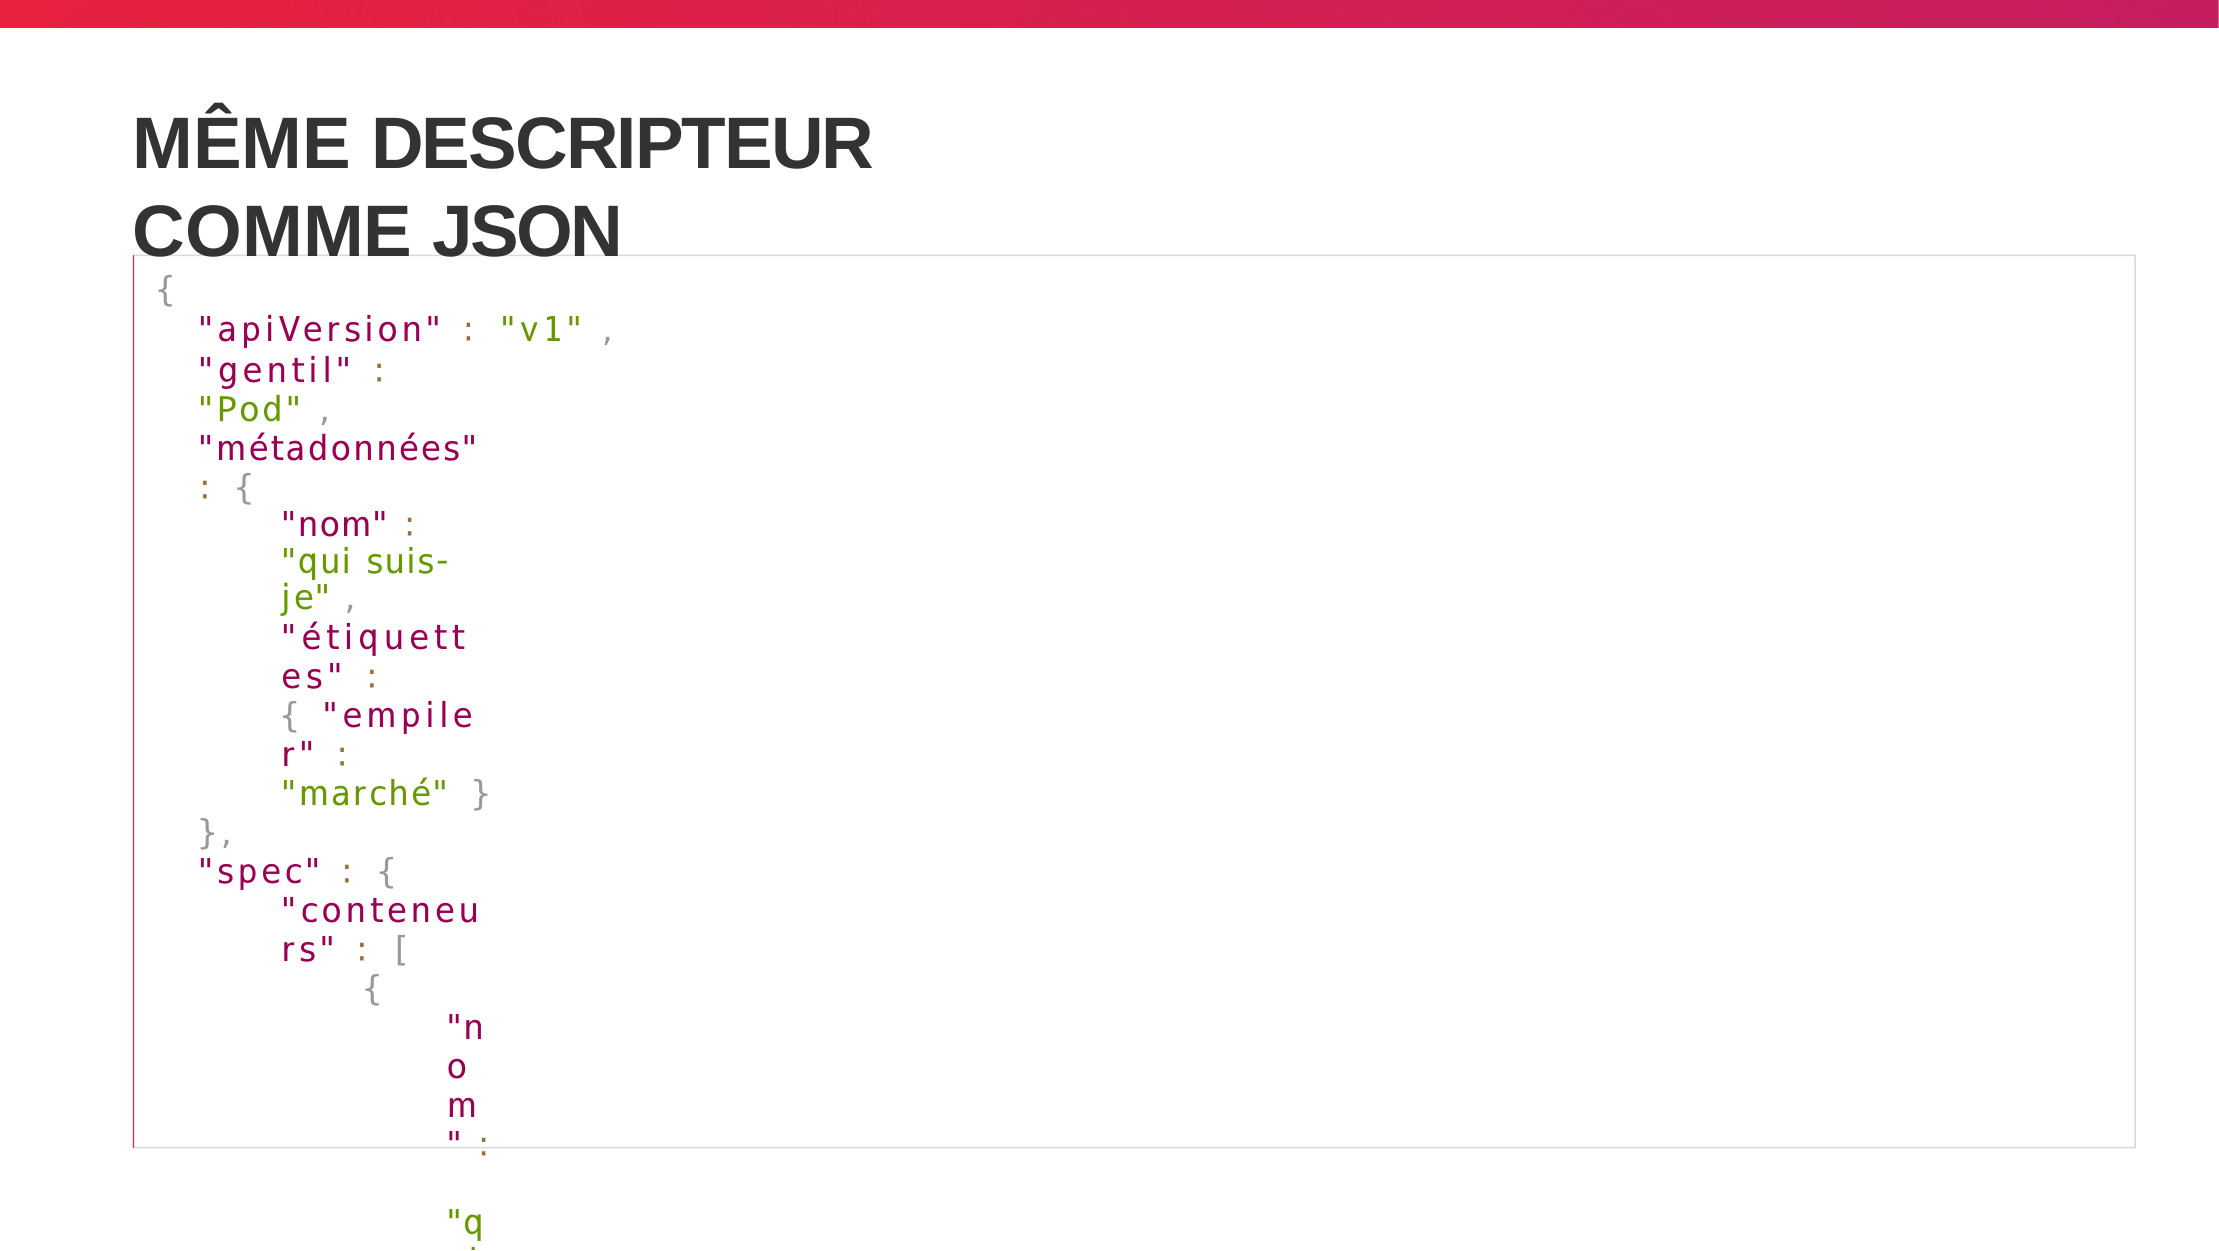

# MÊME DESCRIPTEUR COMME JSON

{
"apiVersion" :  "v1" ,
"gentil" : "Pod" , "métadonnées" :  {
"nom" : "qui suis-je" ,
"étiquettes" : { "empiler" : "marché" }
},
"spec" : {
"conteneurs" :  [
{
"nom" : "qui suis-je" ,
"image" : "traefik/whoami:v1.10" , "imagePullPolicy" :  "Toujours" , "ports" :  [
{ "containerPort" : 80 },
{ "containerPort" : 443 }
],
}
],
"restartPolicy" :  "Toujours"
}
}